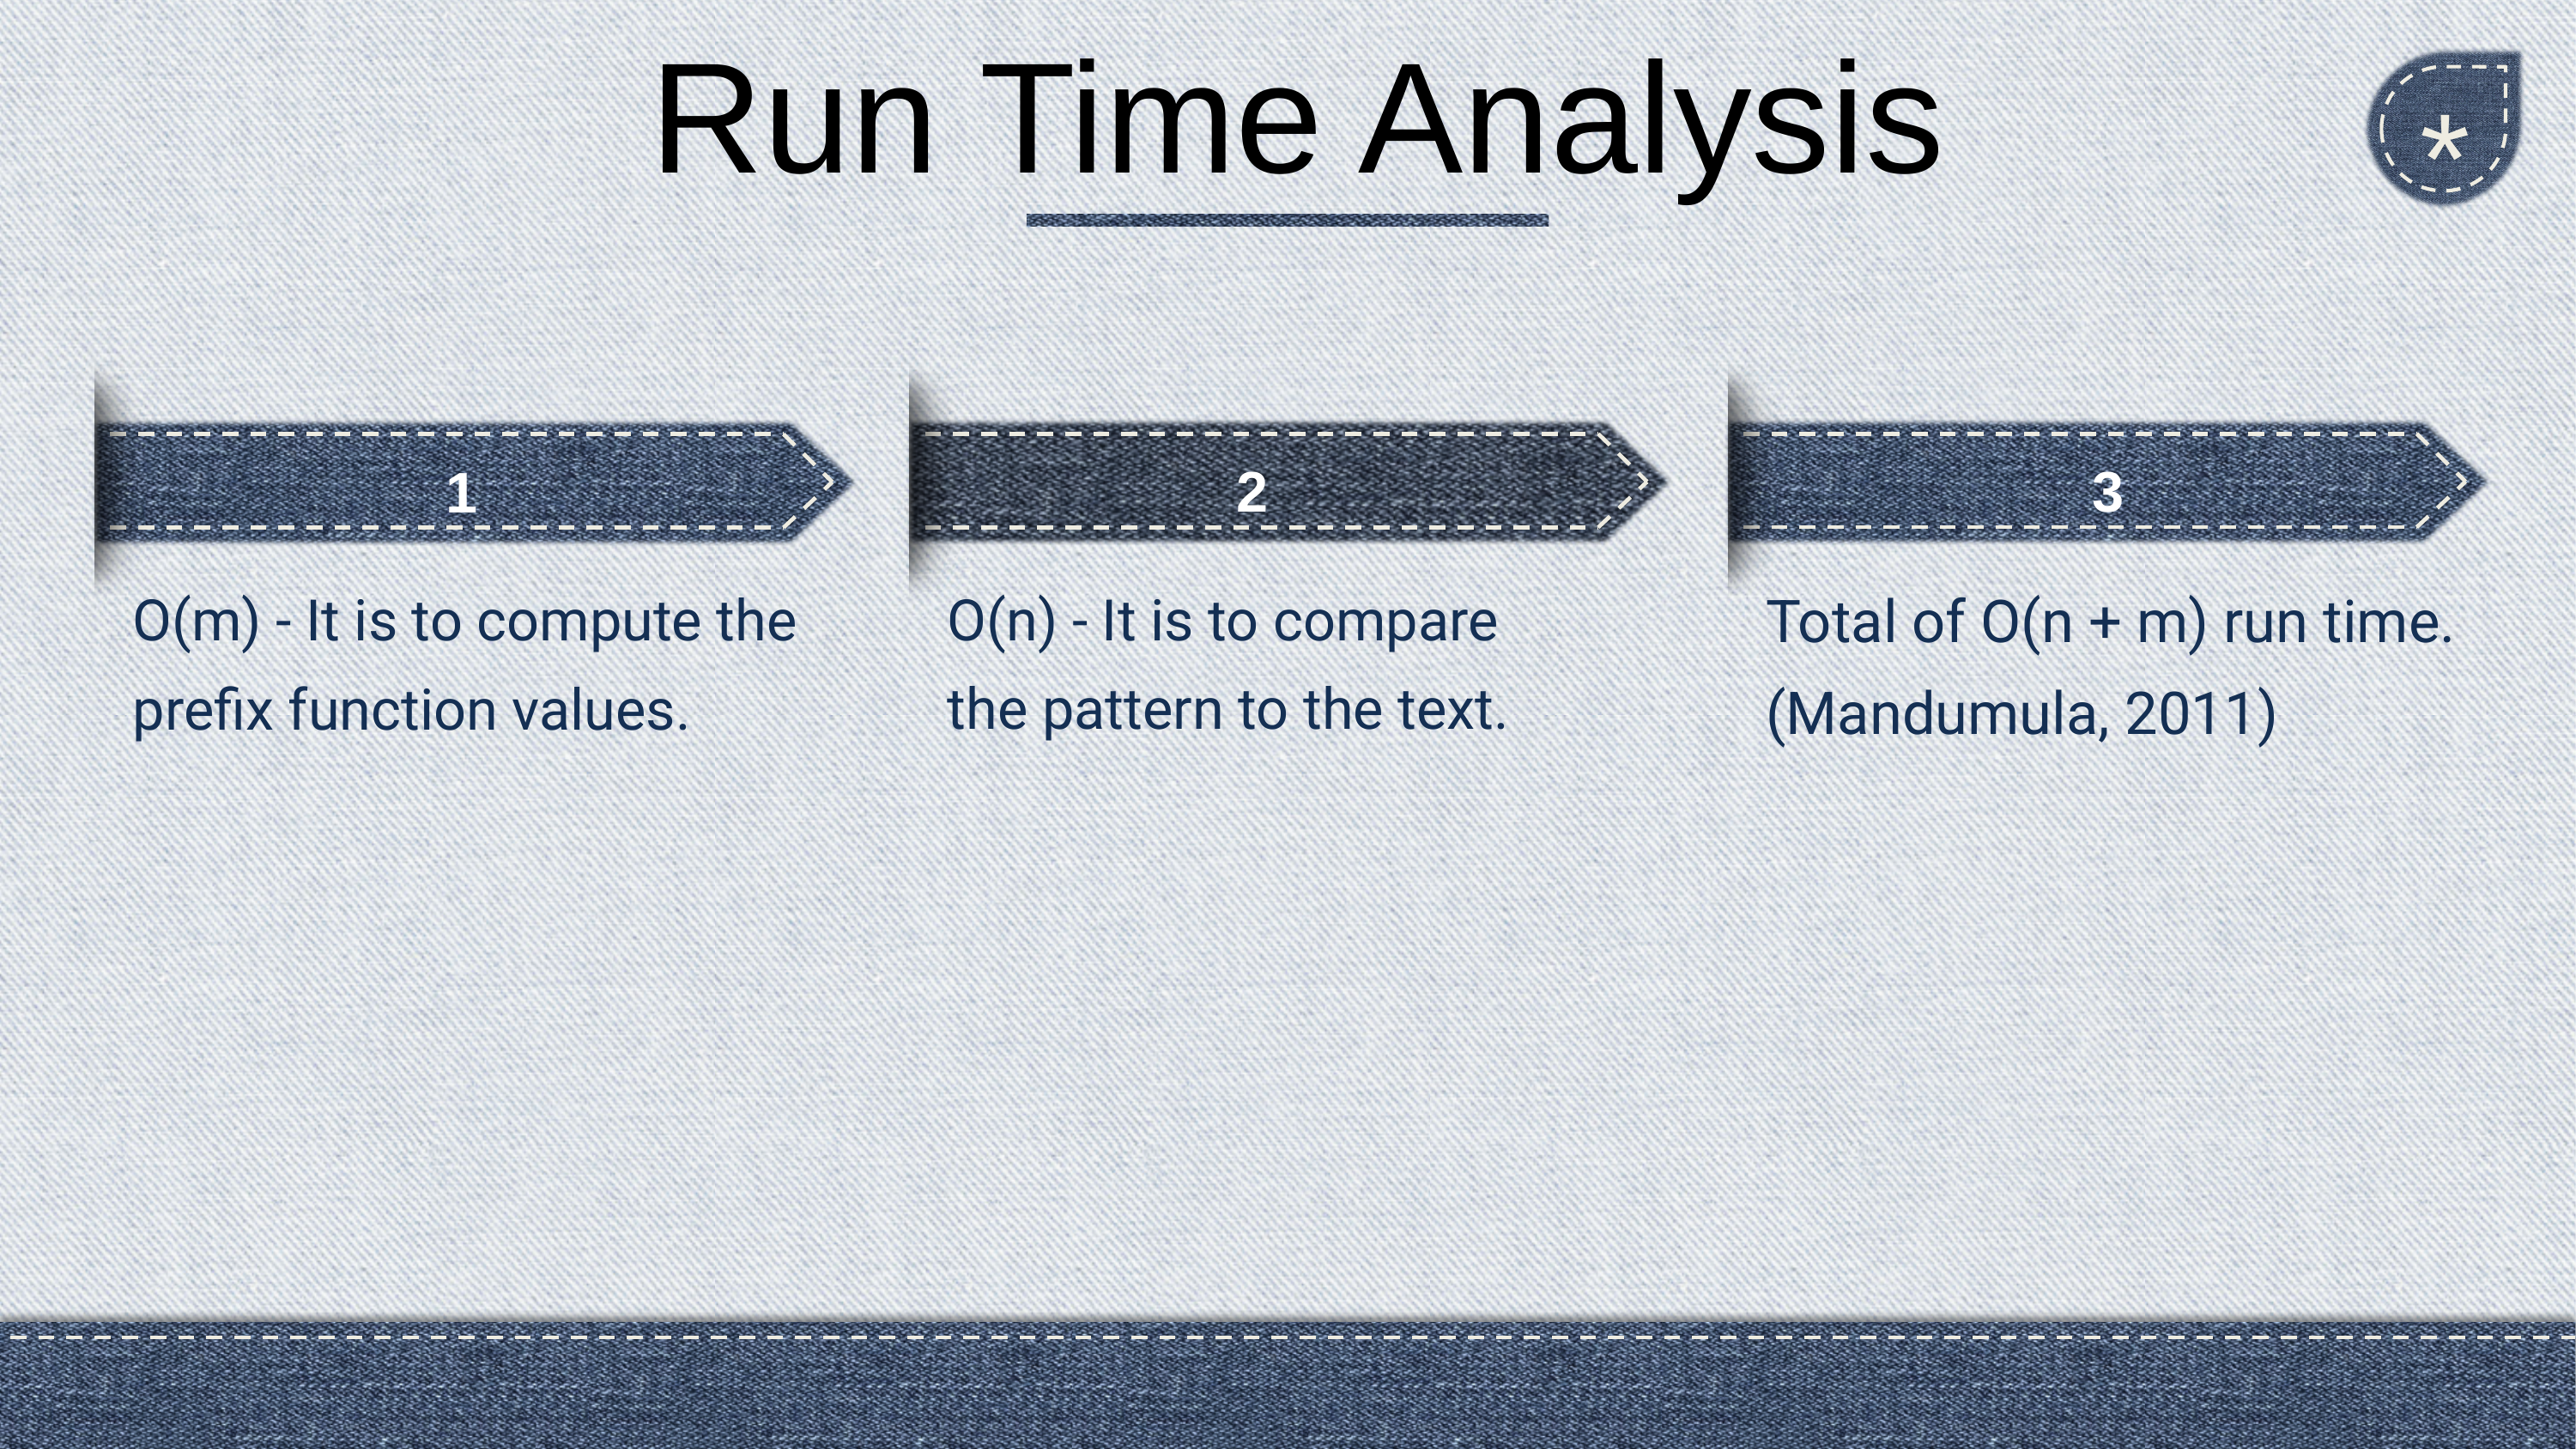

# Run Time Analysis
*
3
2
1
Total of O(n + m) run time. (Mandumula, 2011)
O(n) - It is to compare the pattern to the text.
O(m) - It is to compute the prefix function values.